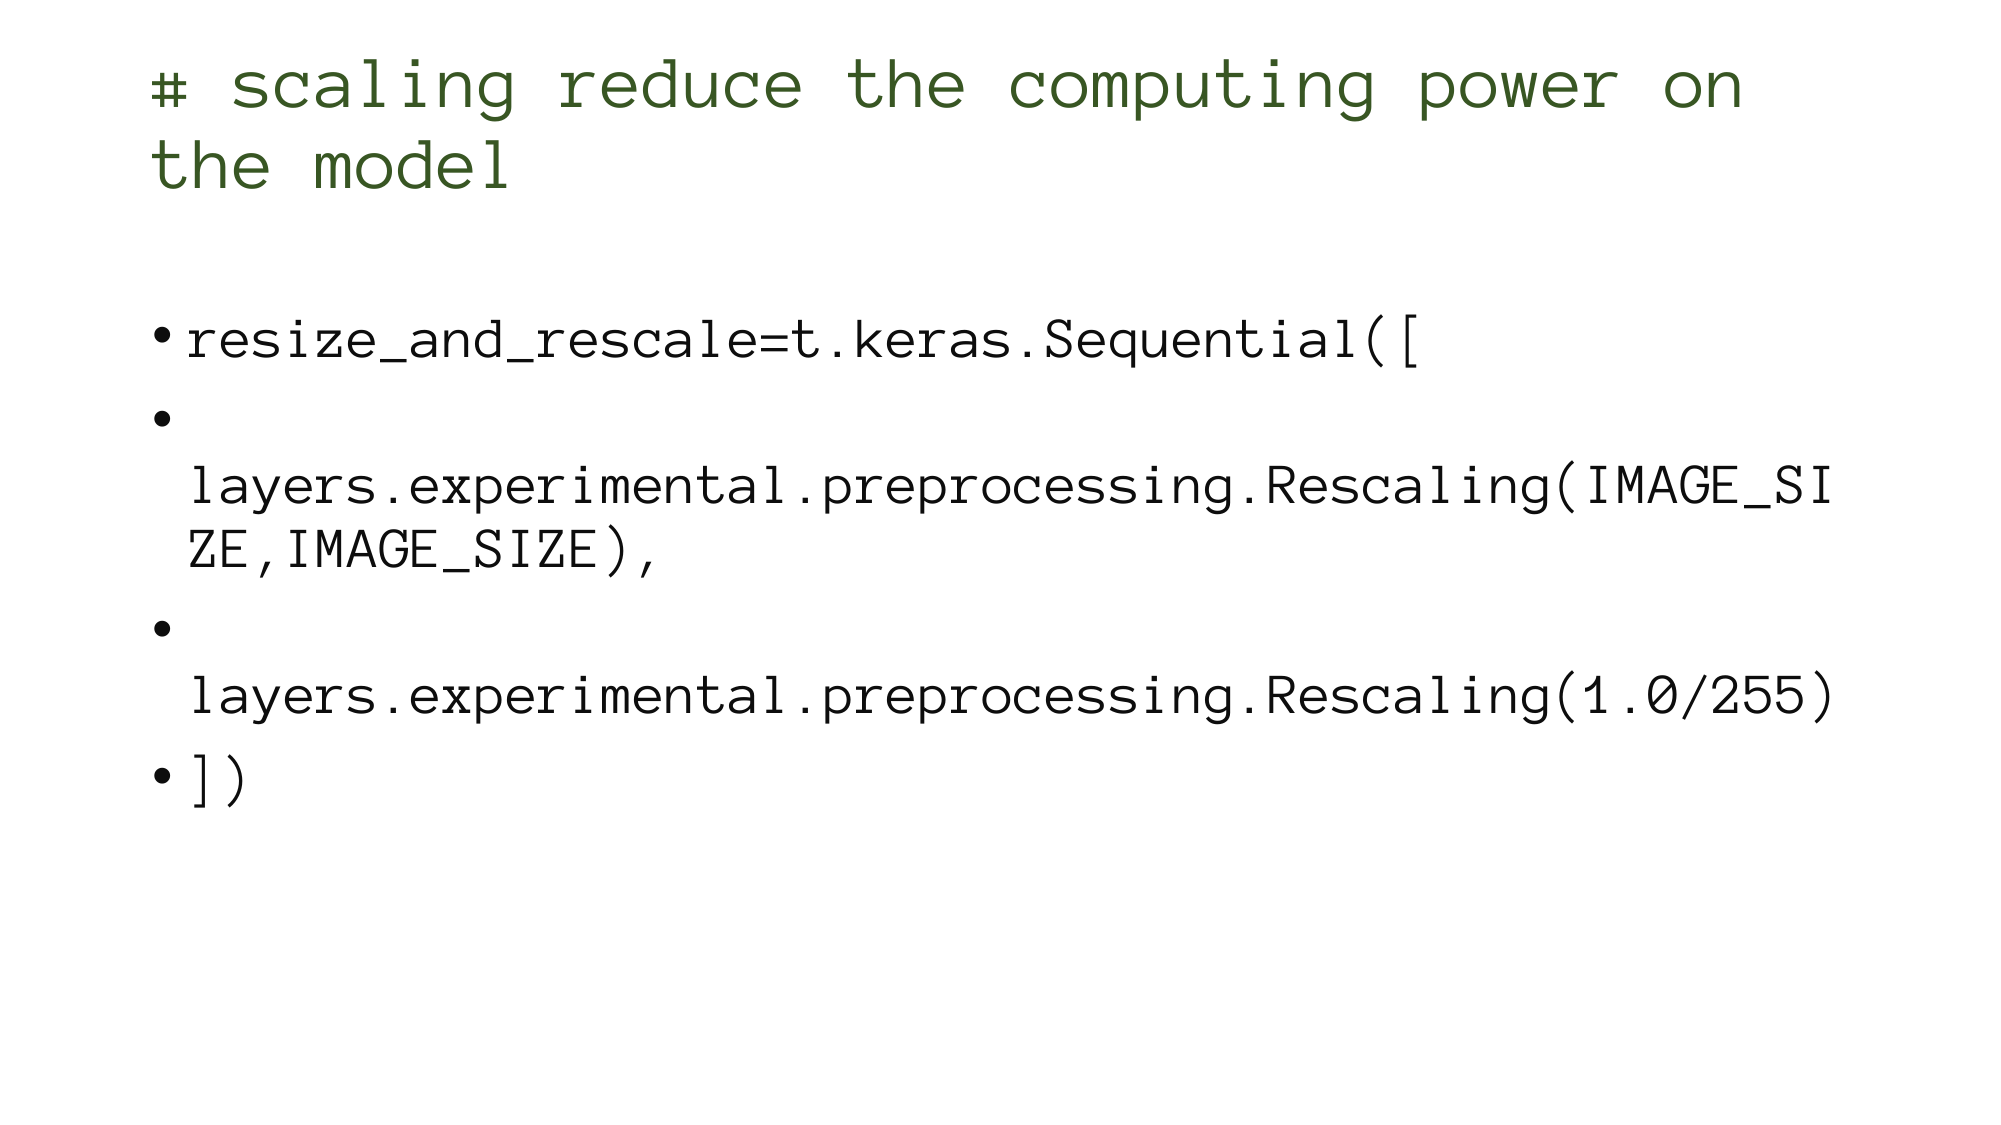

# # scaling reduce the computing power on the model
resize_and_rescale=t.keras.Sequential([
    layers.experimental.preprocessing.Rescaling(IMAGE_SIZE,IMAGE_SIZE),
    layers.experimental.preprocessing.Rescaling(1.0/255)
])